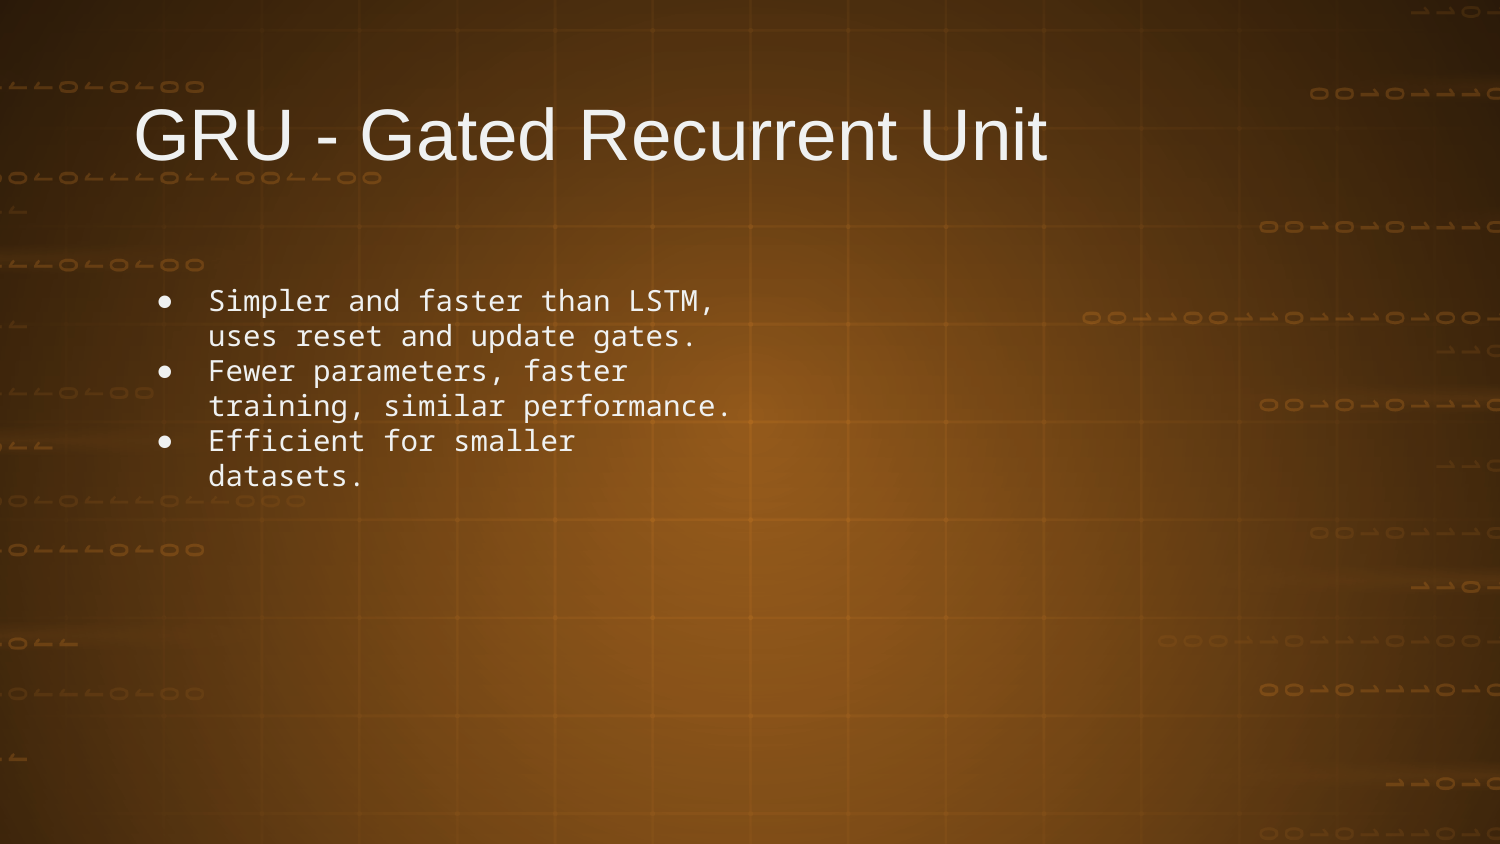

# GRU - Gated Recurrent Unit
Simpler and faster than LSTM, uses reset and update gates.
Fewer parameters, faster training, similar performance.
Efficient for smaller datasets.